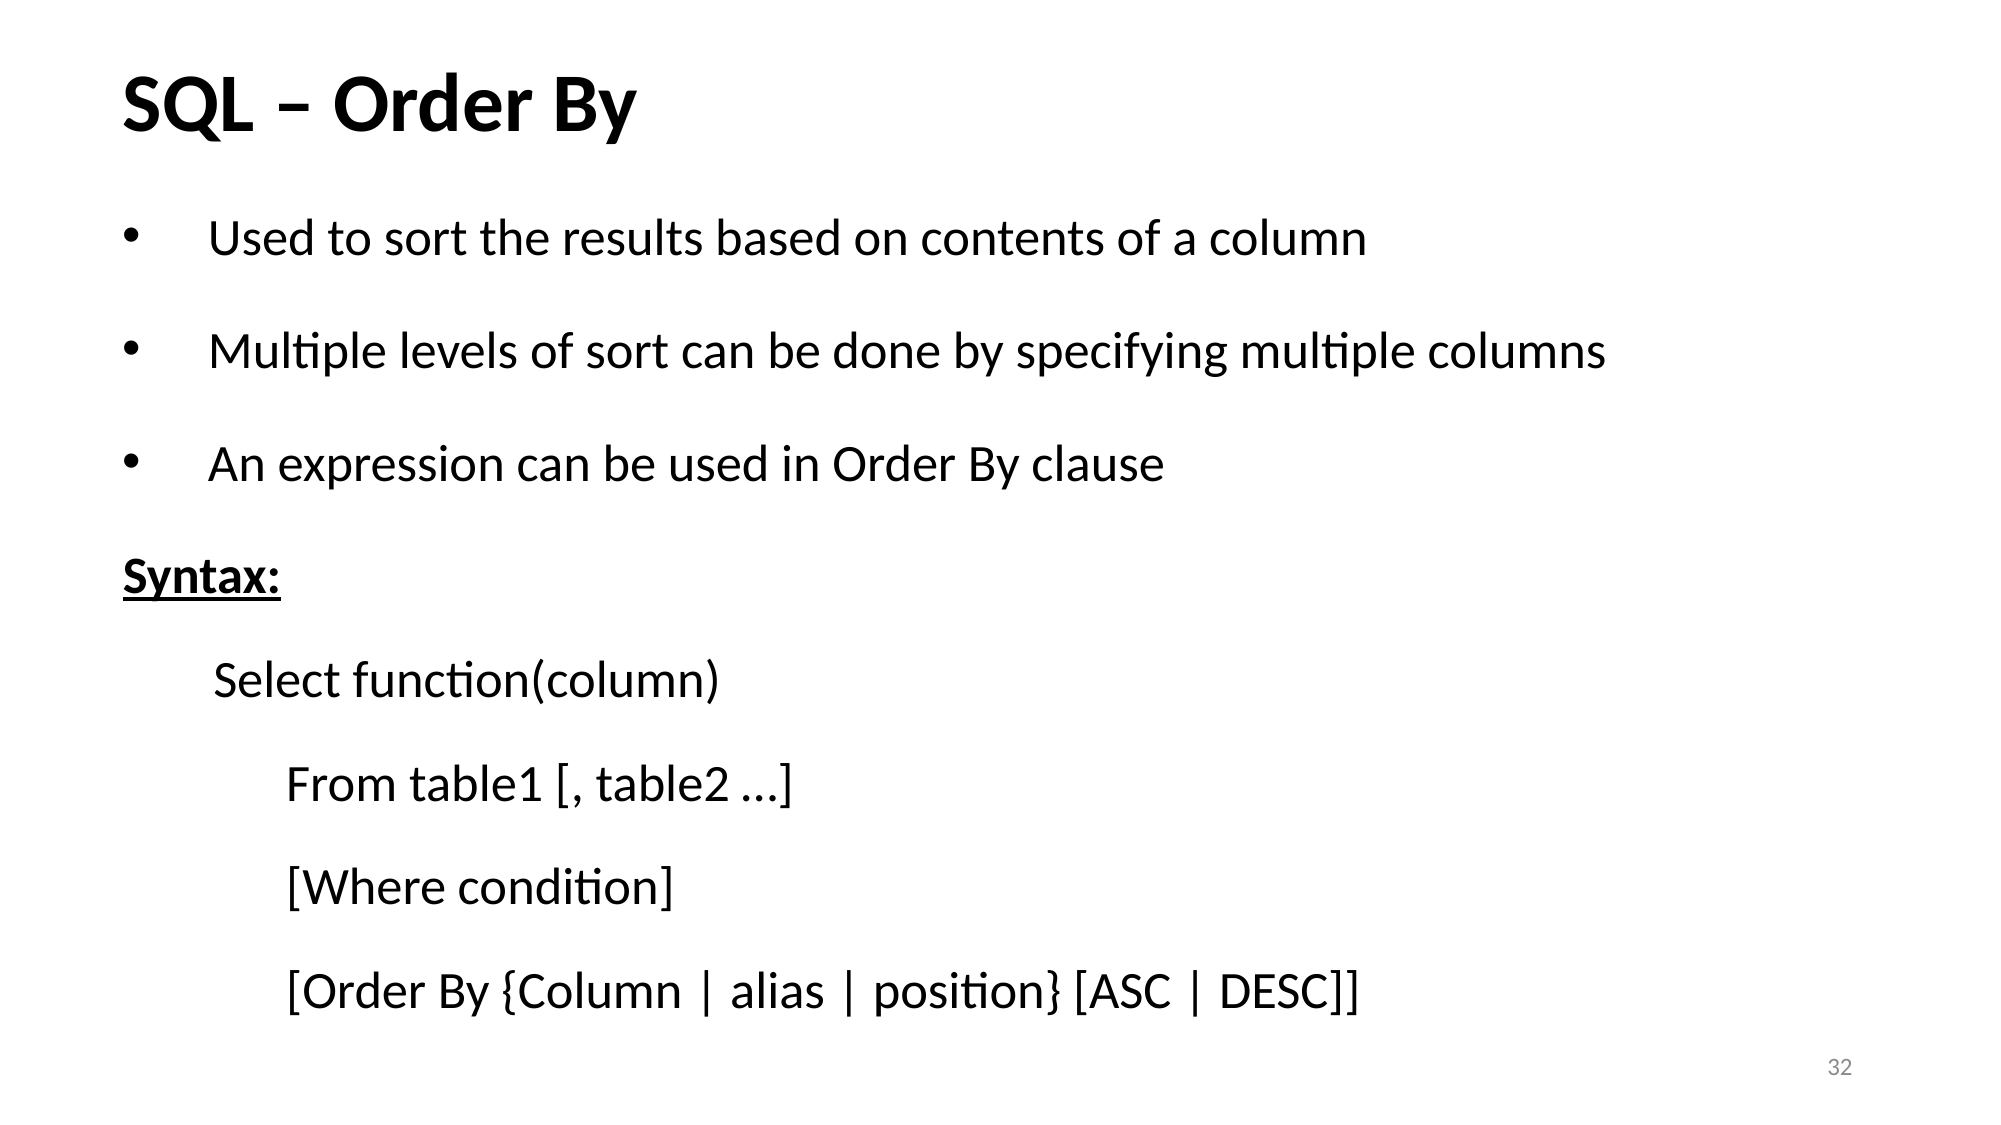

# SQL – Order By
Used to sort the results based on contents of a column
Multiple levels of sort can be done by specifying multiple columns
An expression can be used in Order By clause
Syntax:
Select function(column)
	From table1 [, table2 …]
	[Where condition]
	[Order By {Column | alias | position} [ASC | DESC]]

32